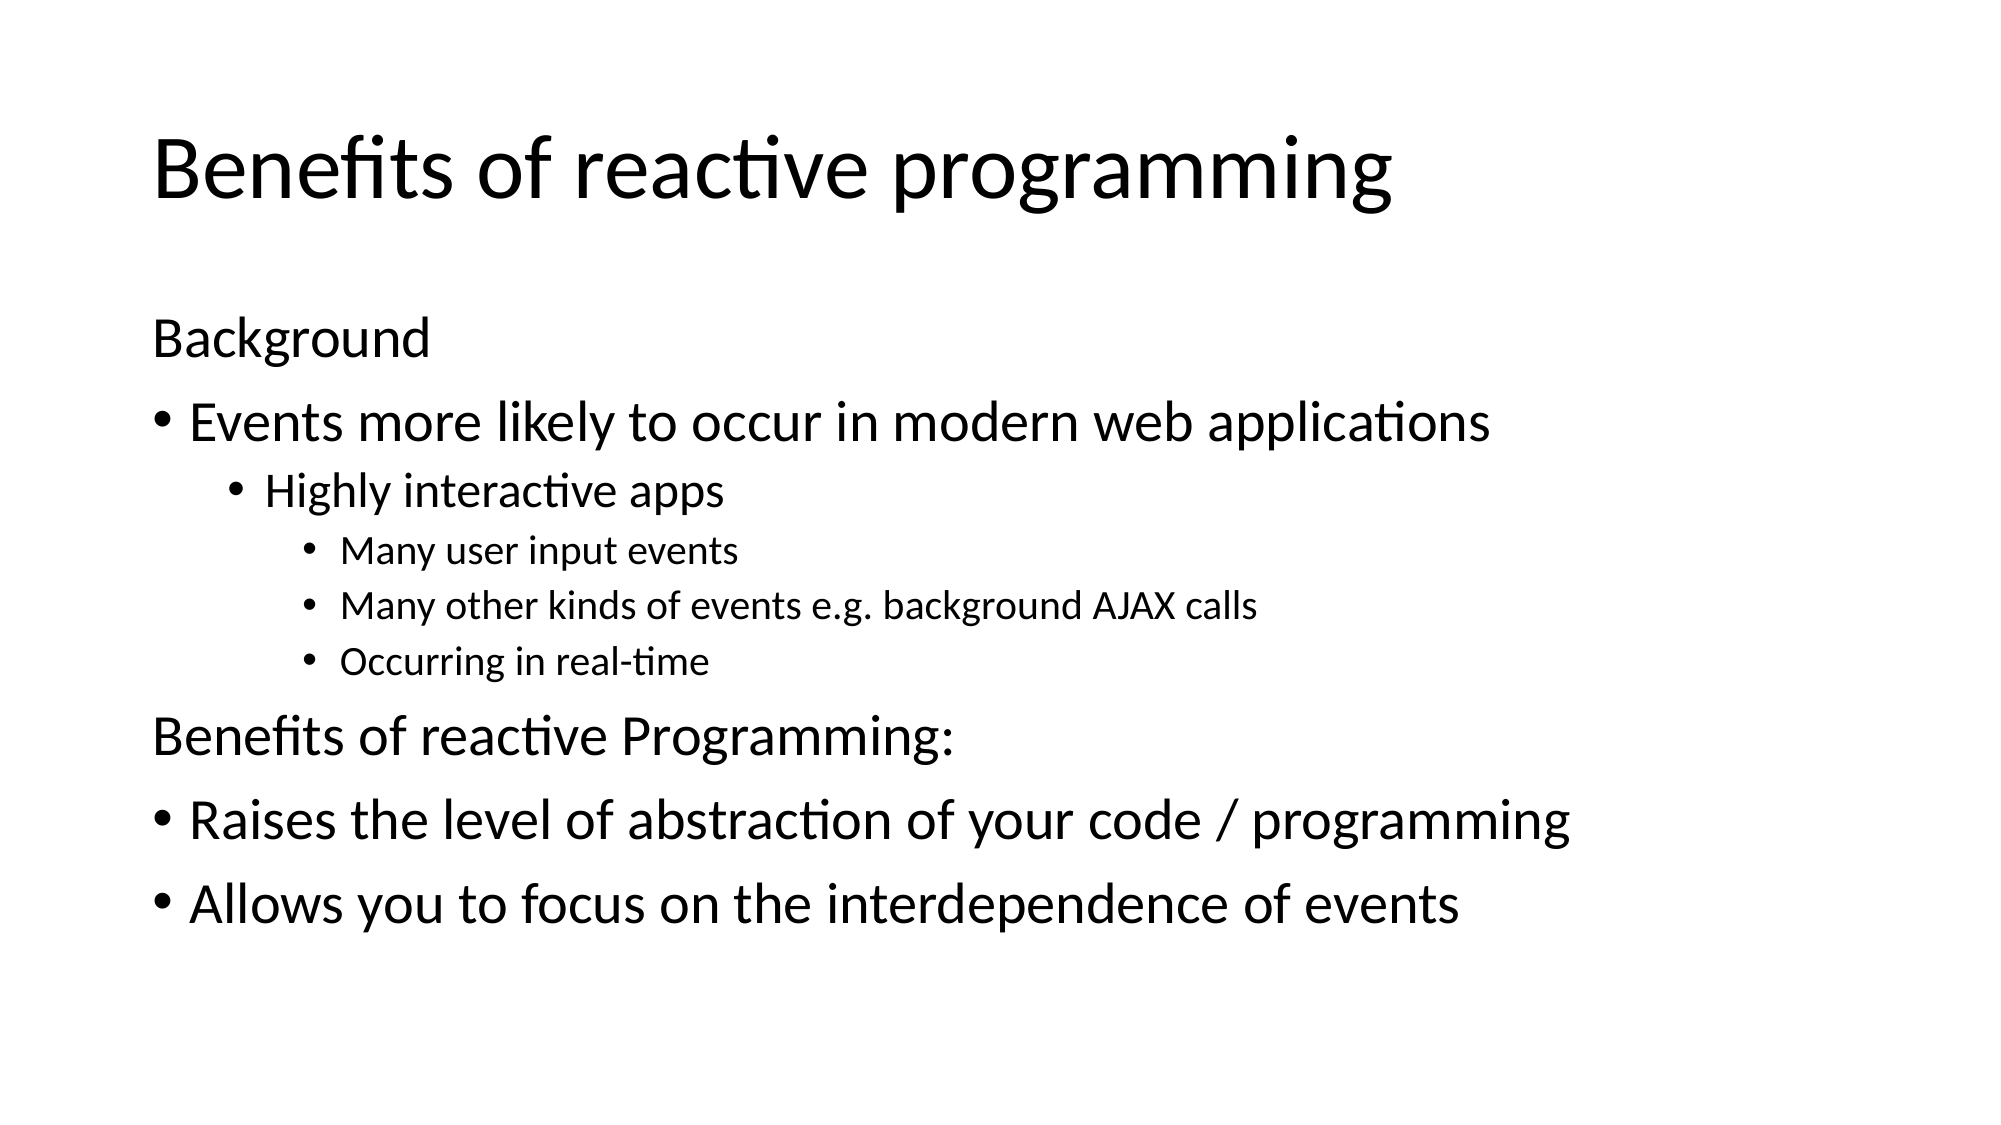

# Benefits of reactive programming
Background
Events more likely to occur in modern web applications
Highly interactive apps
Many user input events
Many other kinds of events e.g. background AJAX calls
Occurring in real-time
Benefits of reactive Programming:
Raises the level of abstraction of your code / programming
Allows you to focus on the interdependence of events